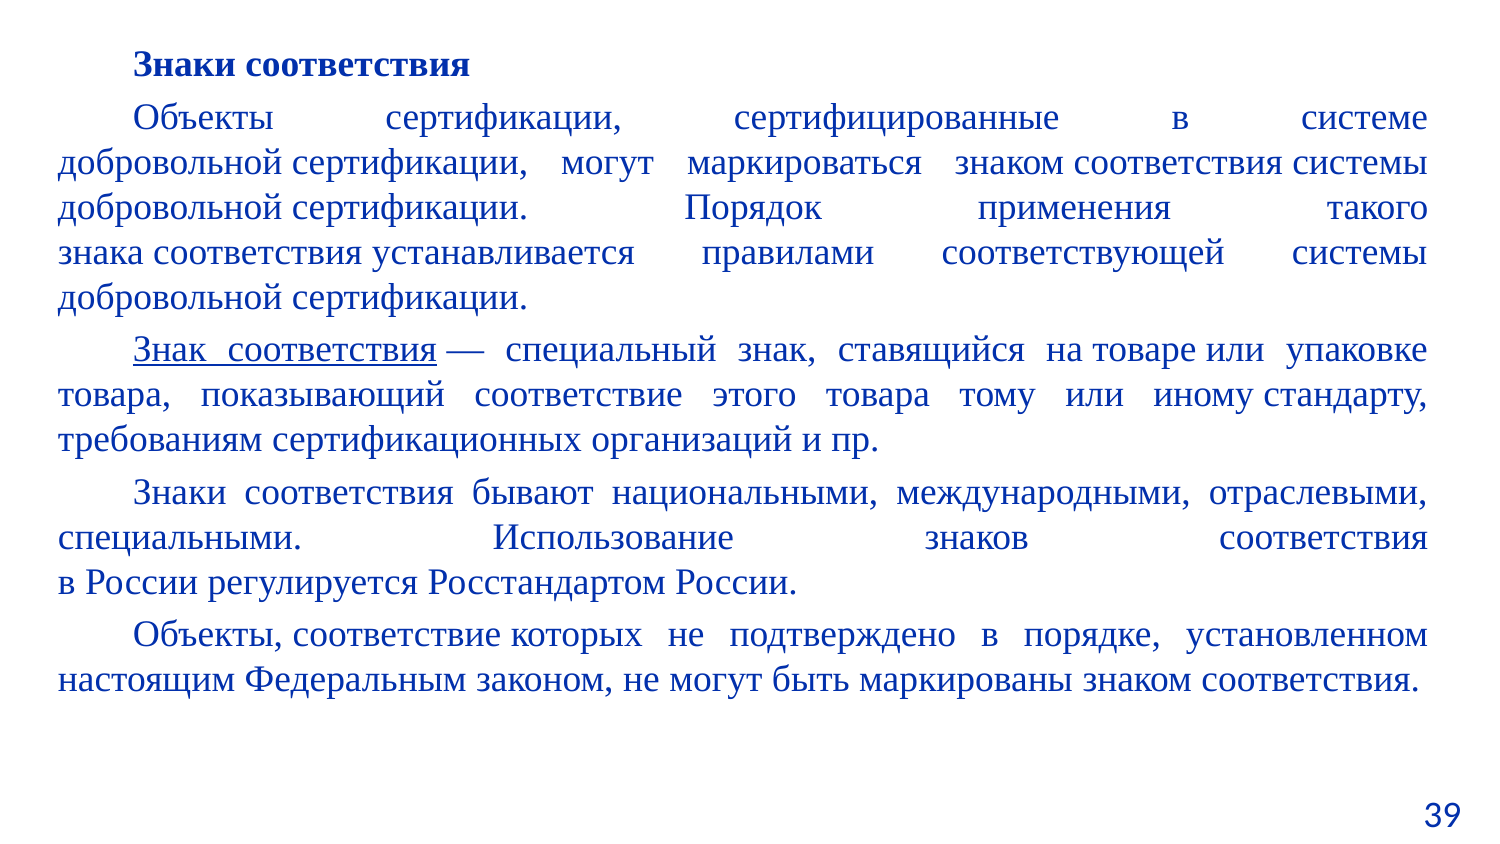

Знаки соответствия
Объекты сертификации, сертифицированные в системе добровольной сертификации, могут маркироваться знаком соответствия системы добровольной сертификации. Порядок применения такого знака соответствия устанавливается правилами соответствующей системы добровольной сертификации.
Знак соответствия — специальный знак, ставящийся на товаре или упаковке товара, показывающий соответствие этого товара тому или иному стандарту, требованиям сертификационных организаций и пр.
Знаки соответствия бывают национальными, международными, отраслевыми, специальными. Использование знаков соответствия в России регулируется Росстандартом России.
Объекты, соответствие которых не подтверждено в порядке, установленном настоящим Федеральным законом, не могут быть маркированы знаком соответствия.

39